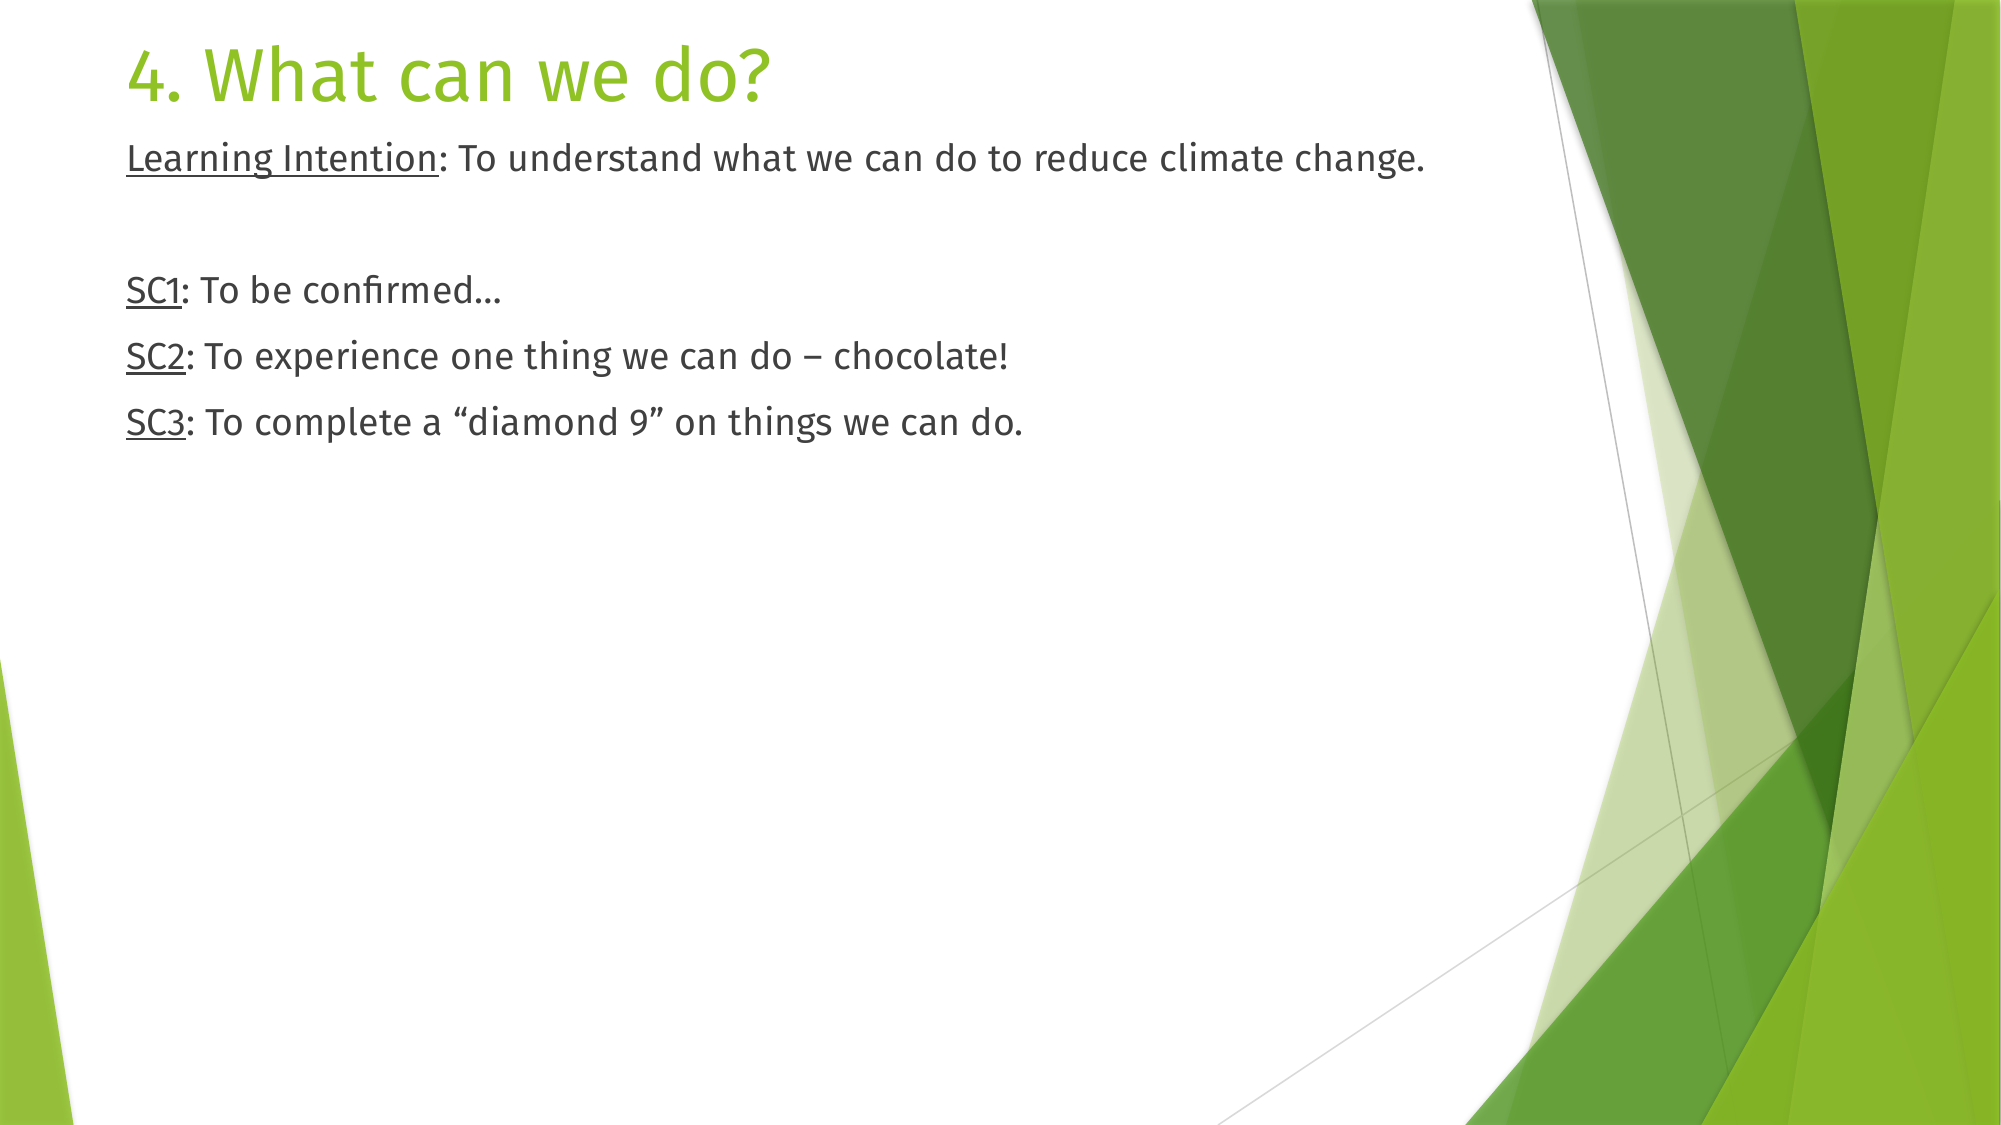

# 4. What can we do?
Learning Intention: To understand what we can do to reduce climate change.

SC1: To be confirmed…
SC2: To experience one thing we can do – chocolate!
SC3: To complete a “diamond 9” on things we can do.